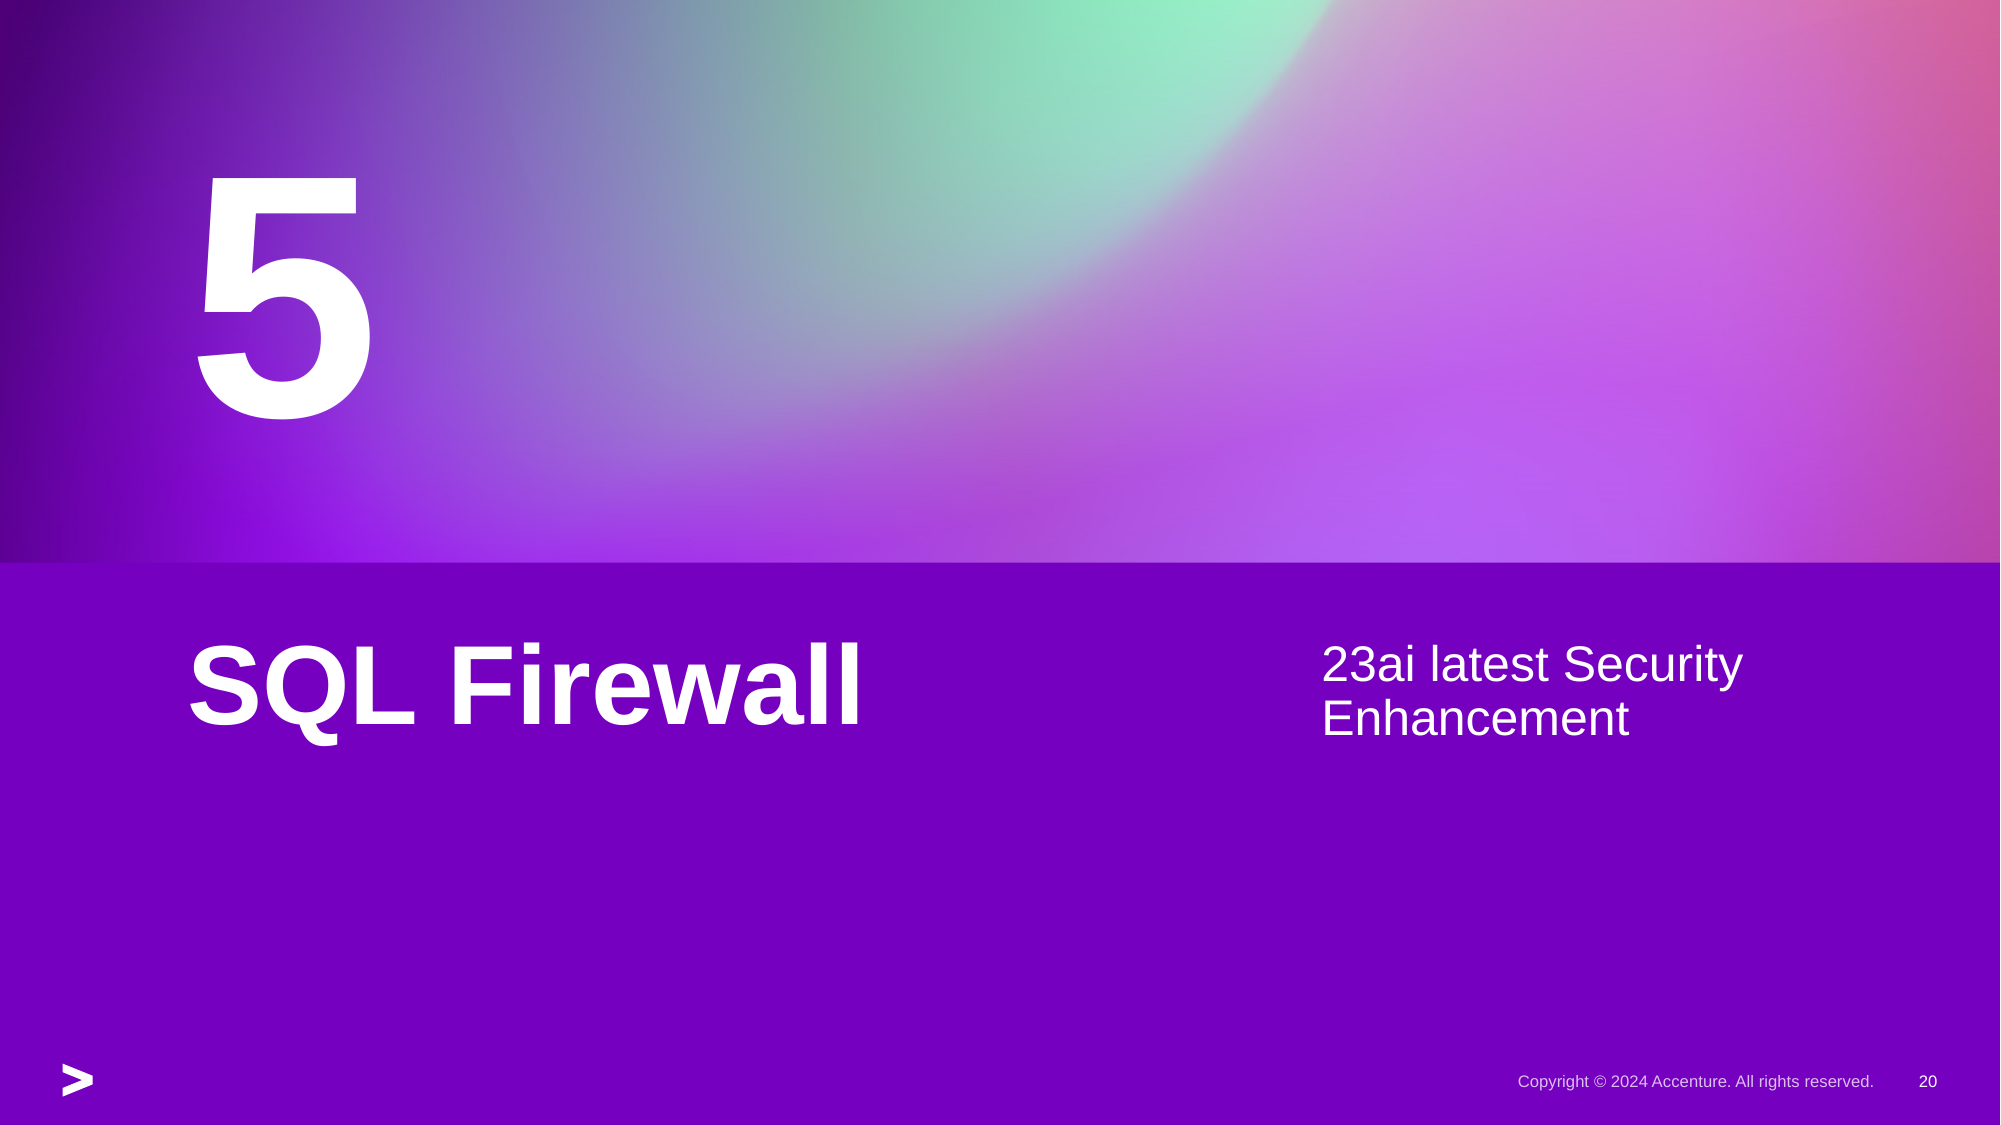

5
23ai latest Security Enhancement
# SQL Firewall
Copyright © 2024 Accenture. All rights reserved.
20